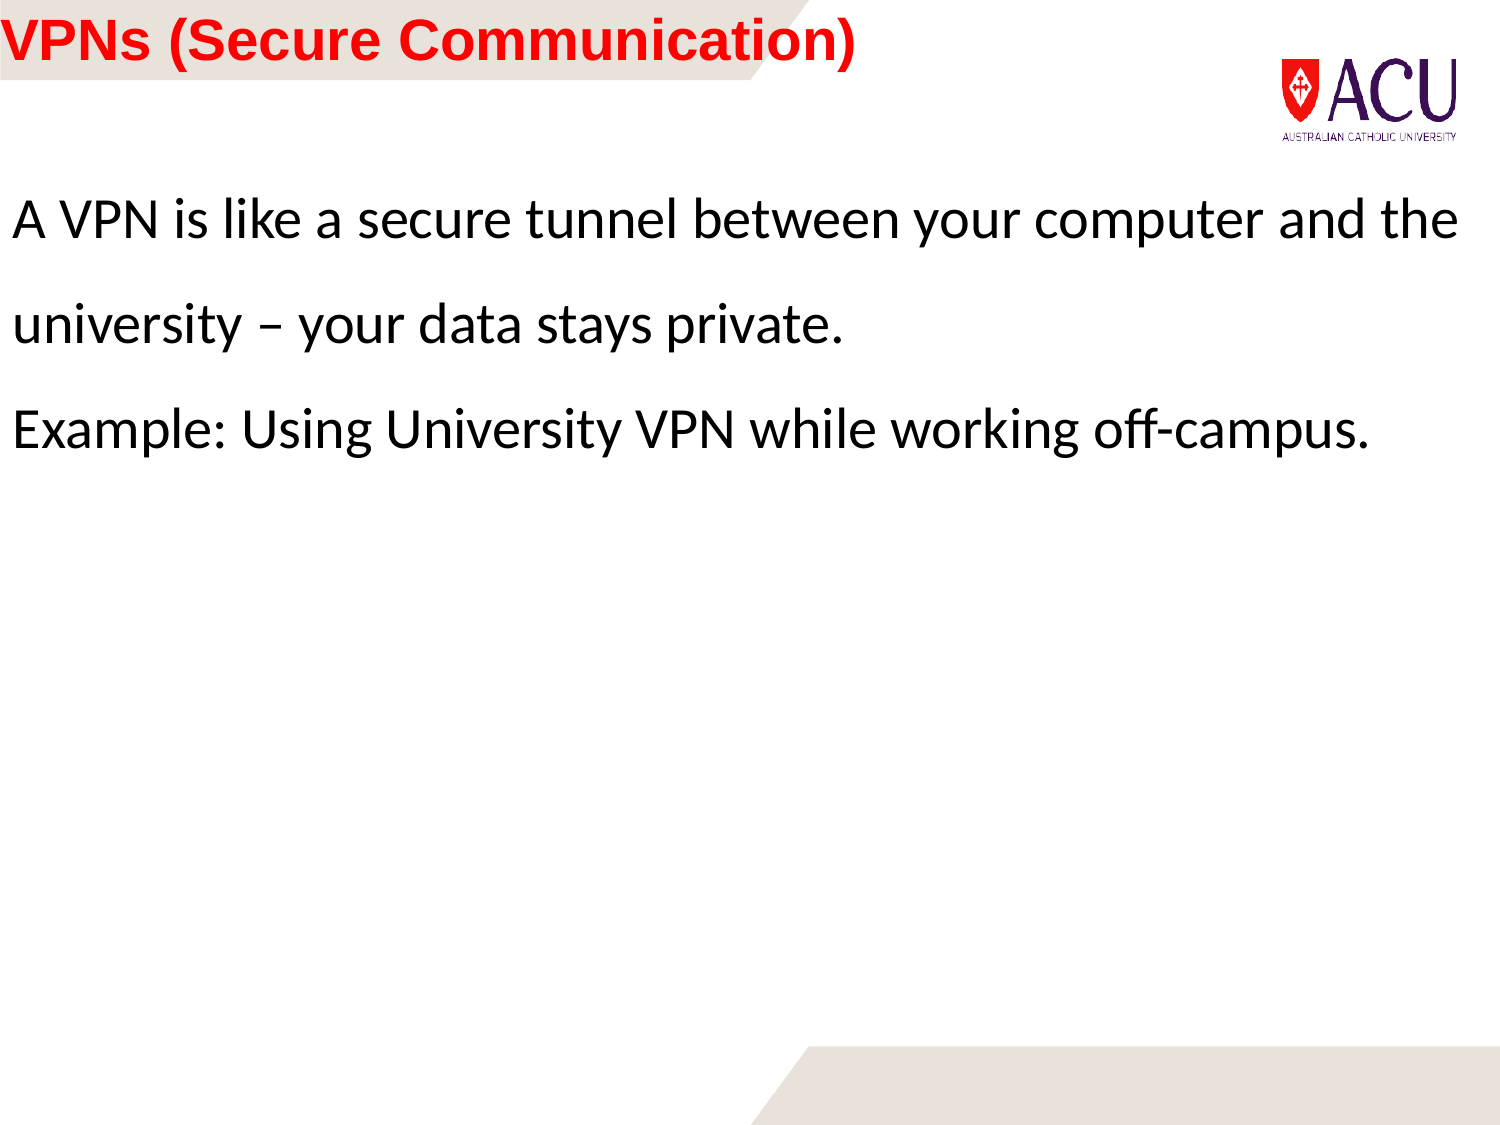

# VPNs (Secure Communication)
A VPN is like a secure tunnel between your computer and the university – your data stays private.
Example: Using University VPN while working off-campus.